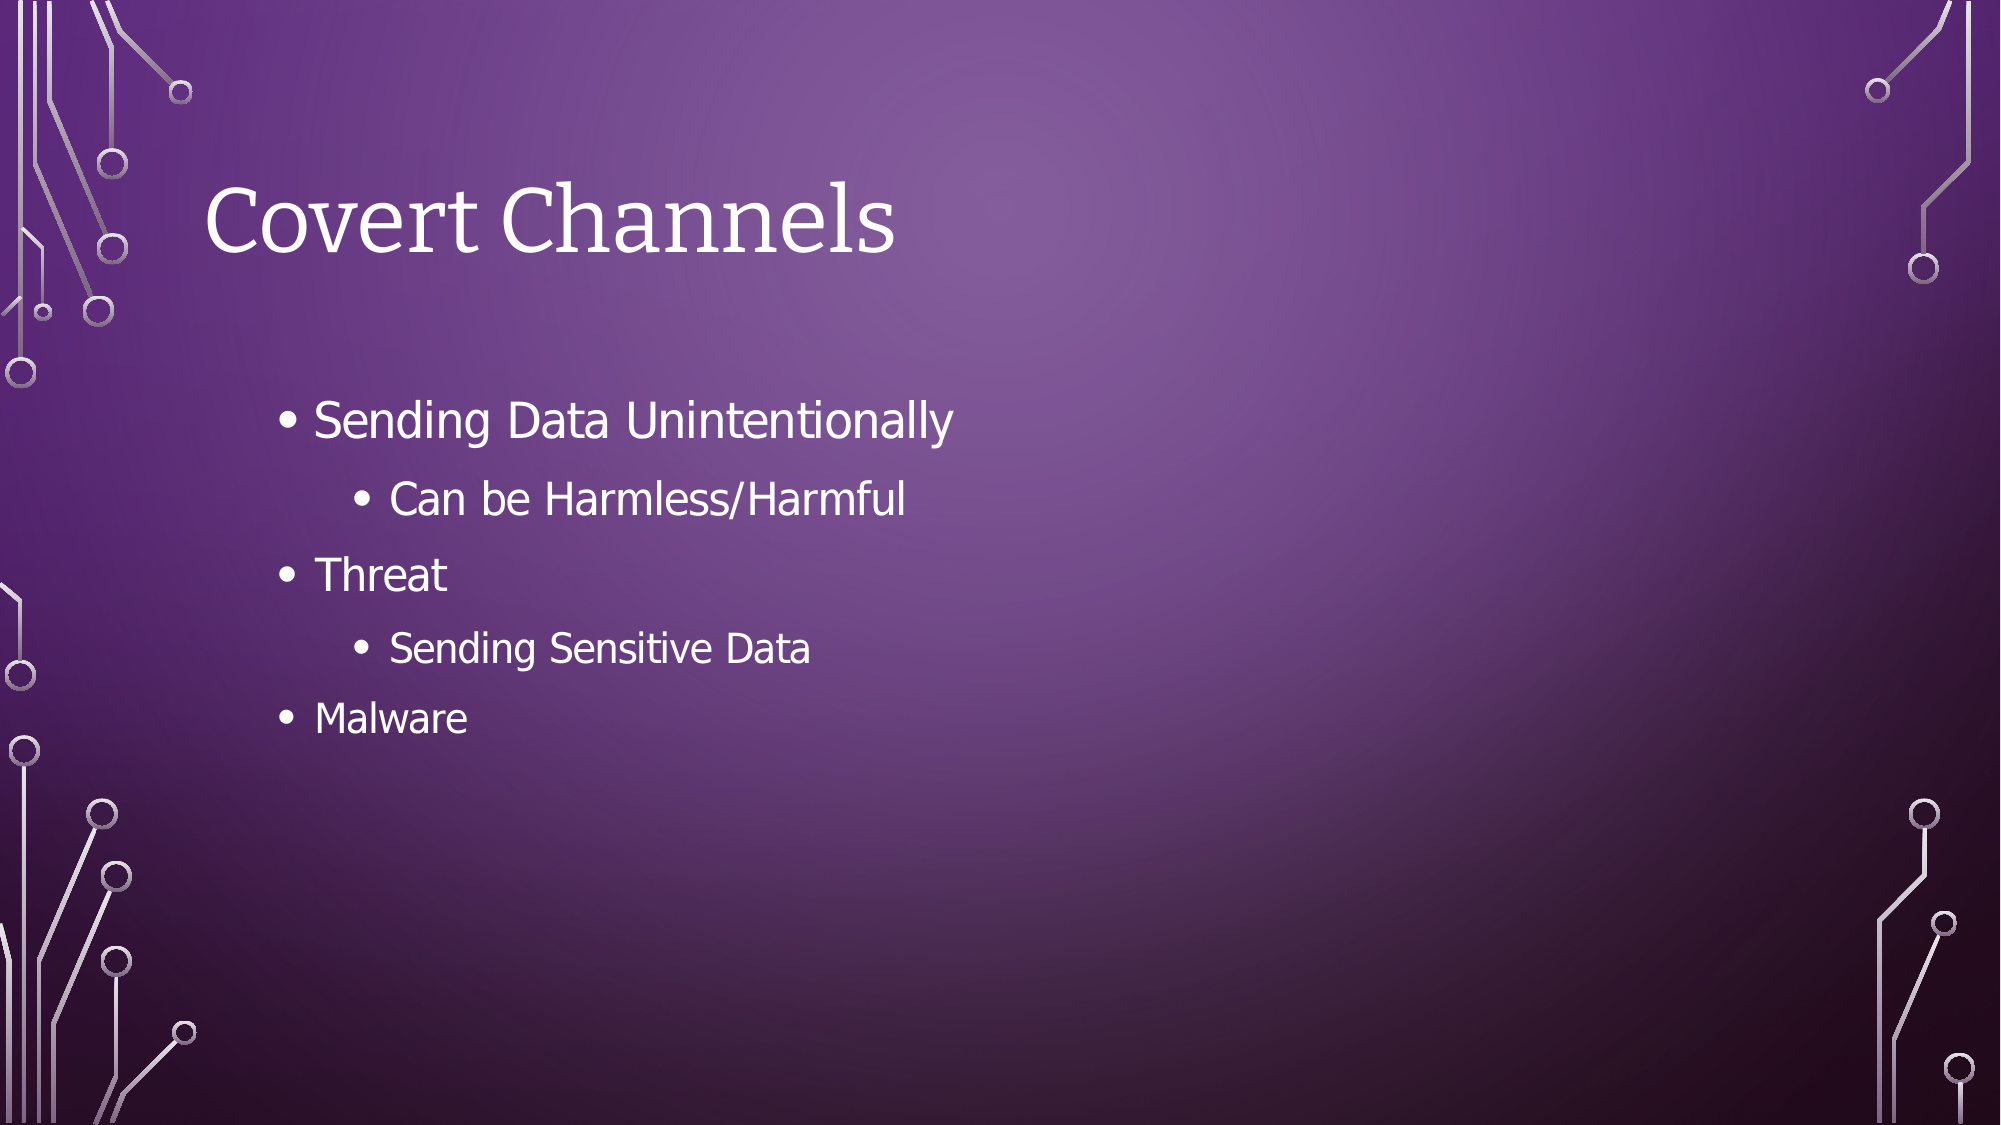

# Covert Channels
Sending Data Unintentionally
Can be Harmless/Harmful
Threat
Sending Sensitive Data
Malware